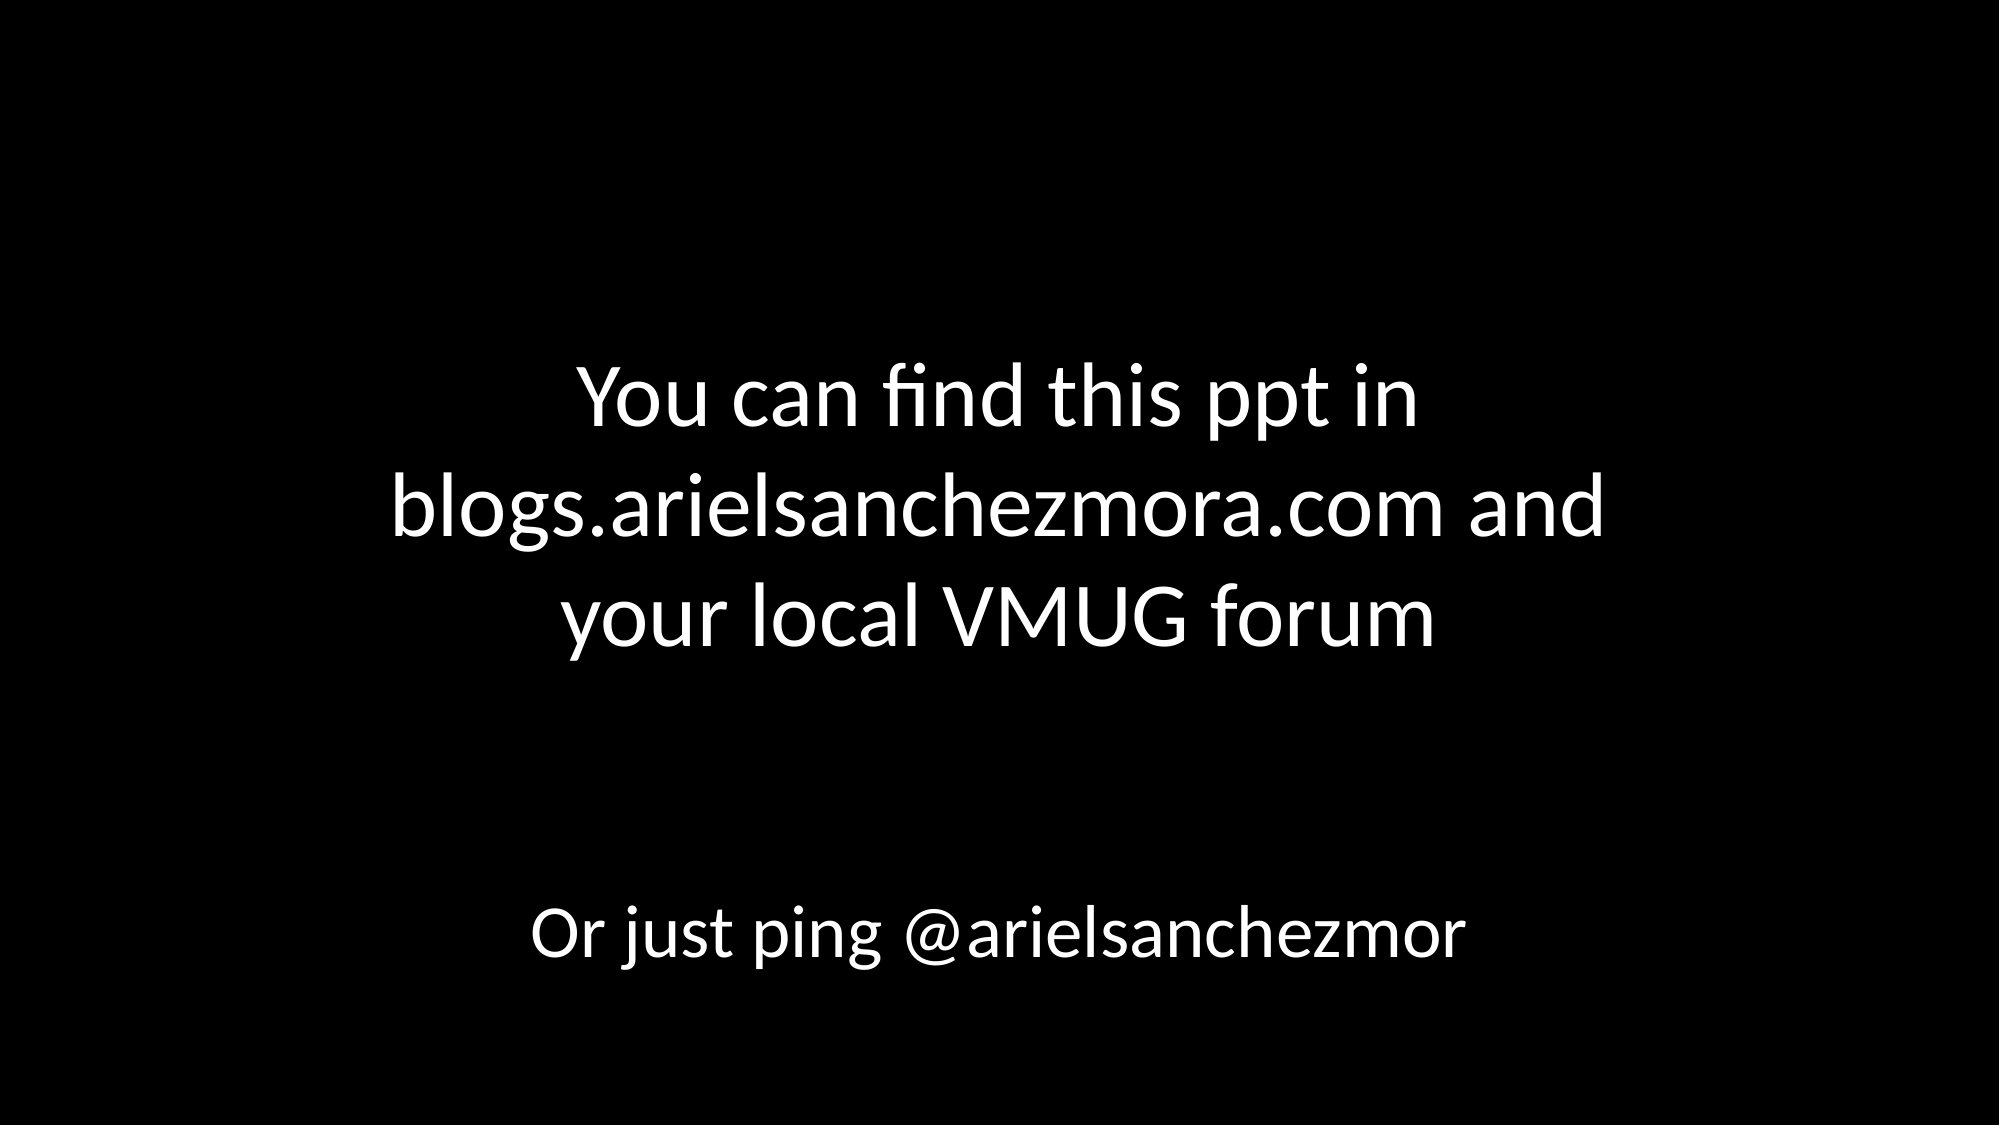

# You can find this ppt in blogs.arielsanchezmora.com and your local VMUG forum
Or just ping @arielsanchezmor